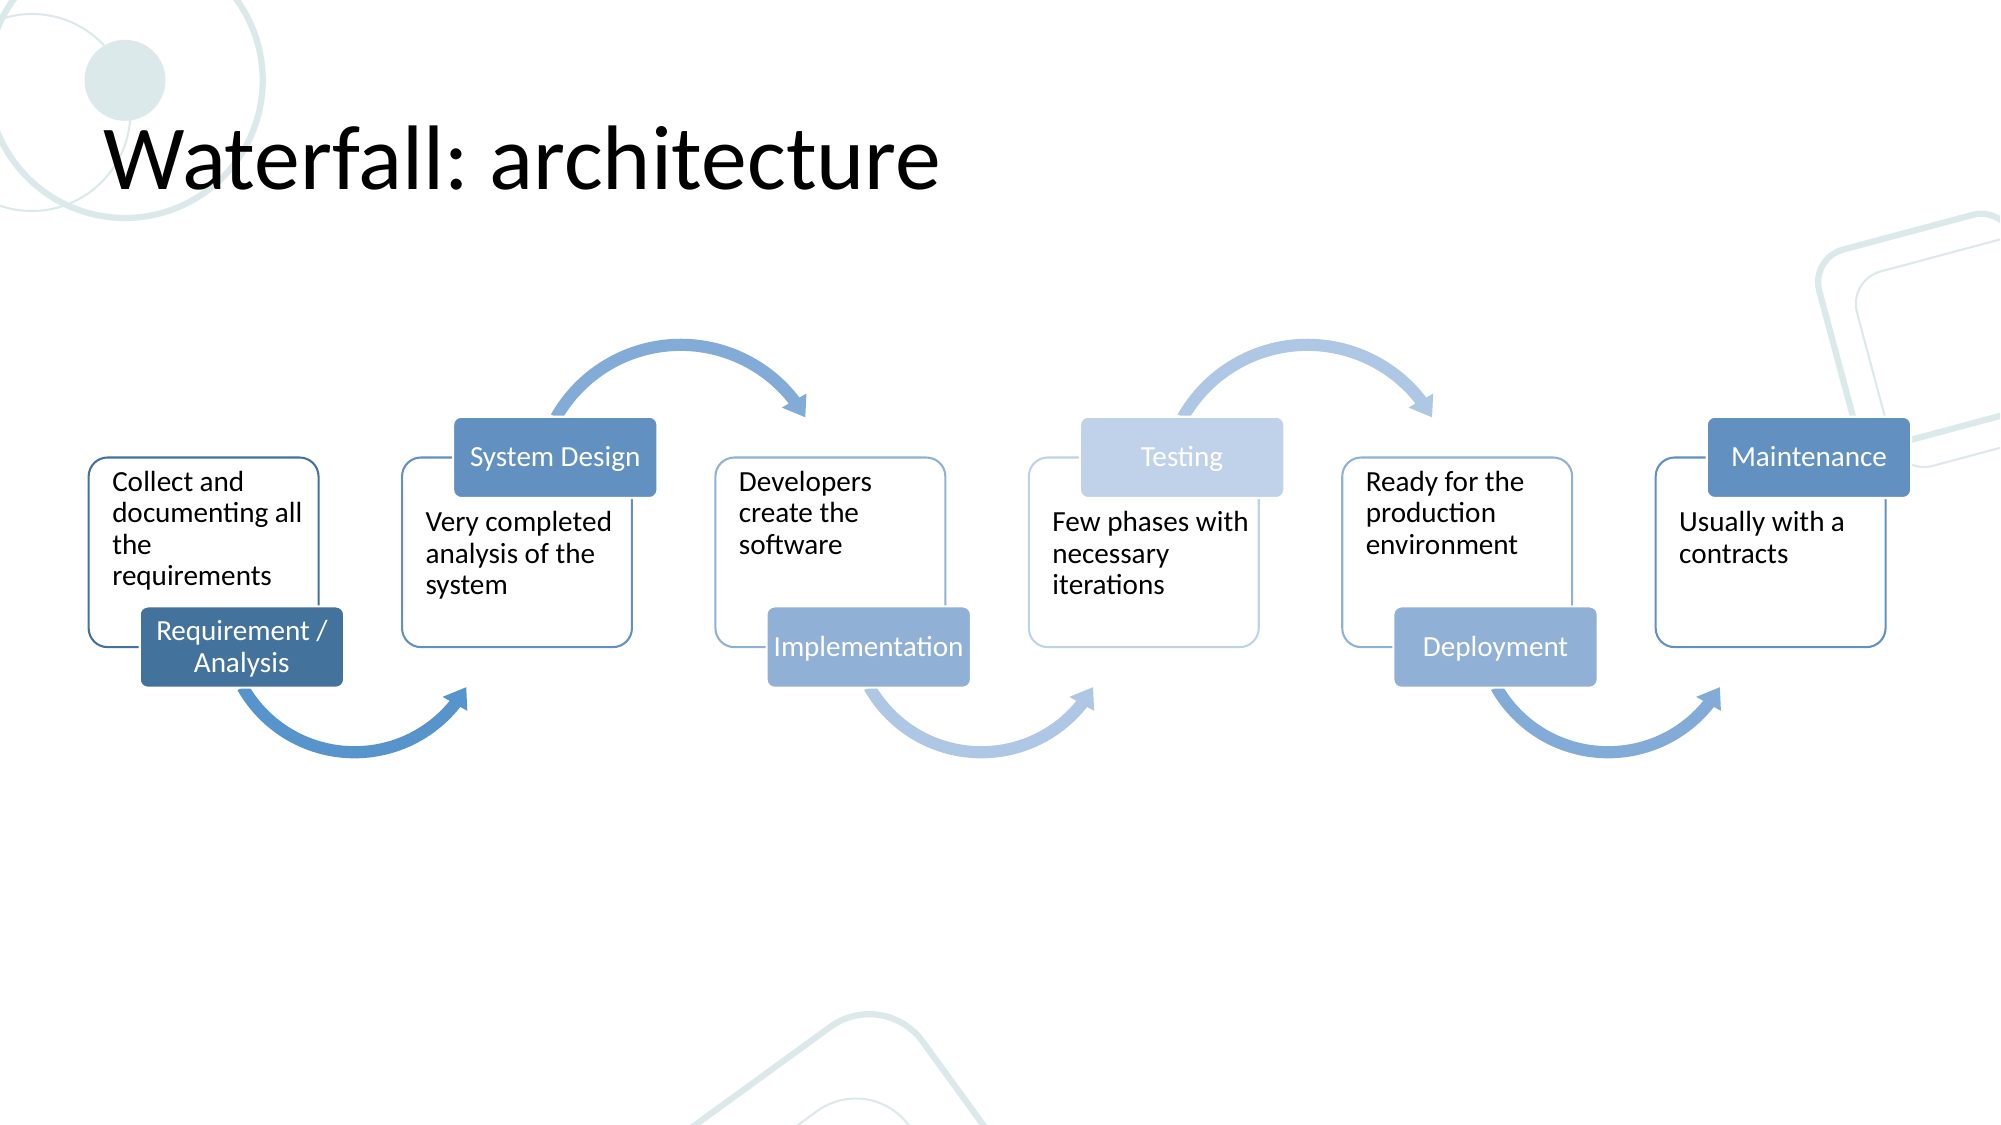

# Waterfall: architecture

System Design
Testing
Maintenance
Collect and documenting all the requirements
Very completed analysis of the system
Developers create the software
Few phases with necessary iterations
Ready for the production environment
Usually with a contracts

Requirement / Analysis
Implementation
Deployment